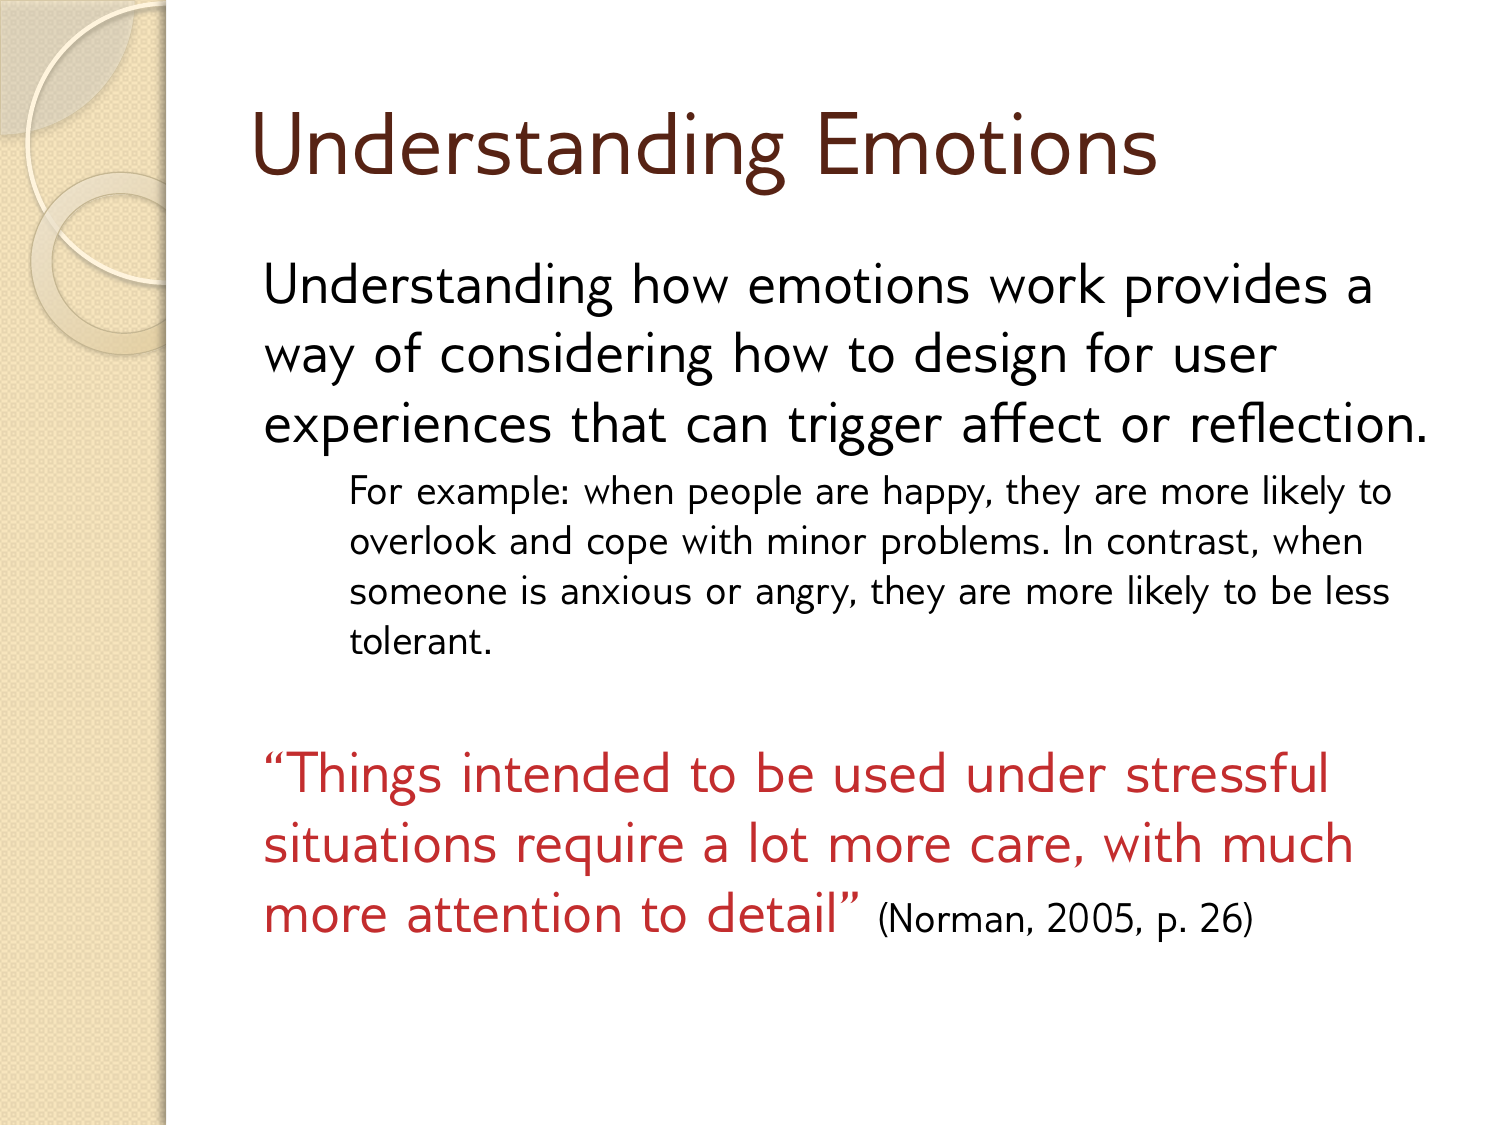

# Understanding Emotions
Understanding how emotions work provides a way of considering how to design for user experiences that can trigger affect or reflection.
For example: when people are happy, they are more likely to overlook and cope with minor problems. In contrast, when someone is anxious or angry, they are more likely to be less tolerant.

“Things intended to be used under stressful situations require a lot more care, with much more attention to detail” (Norman, 2005, p. 26)